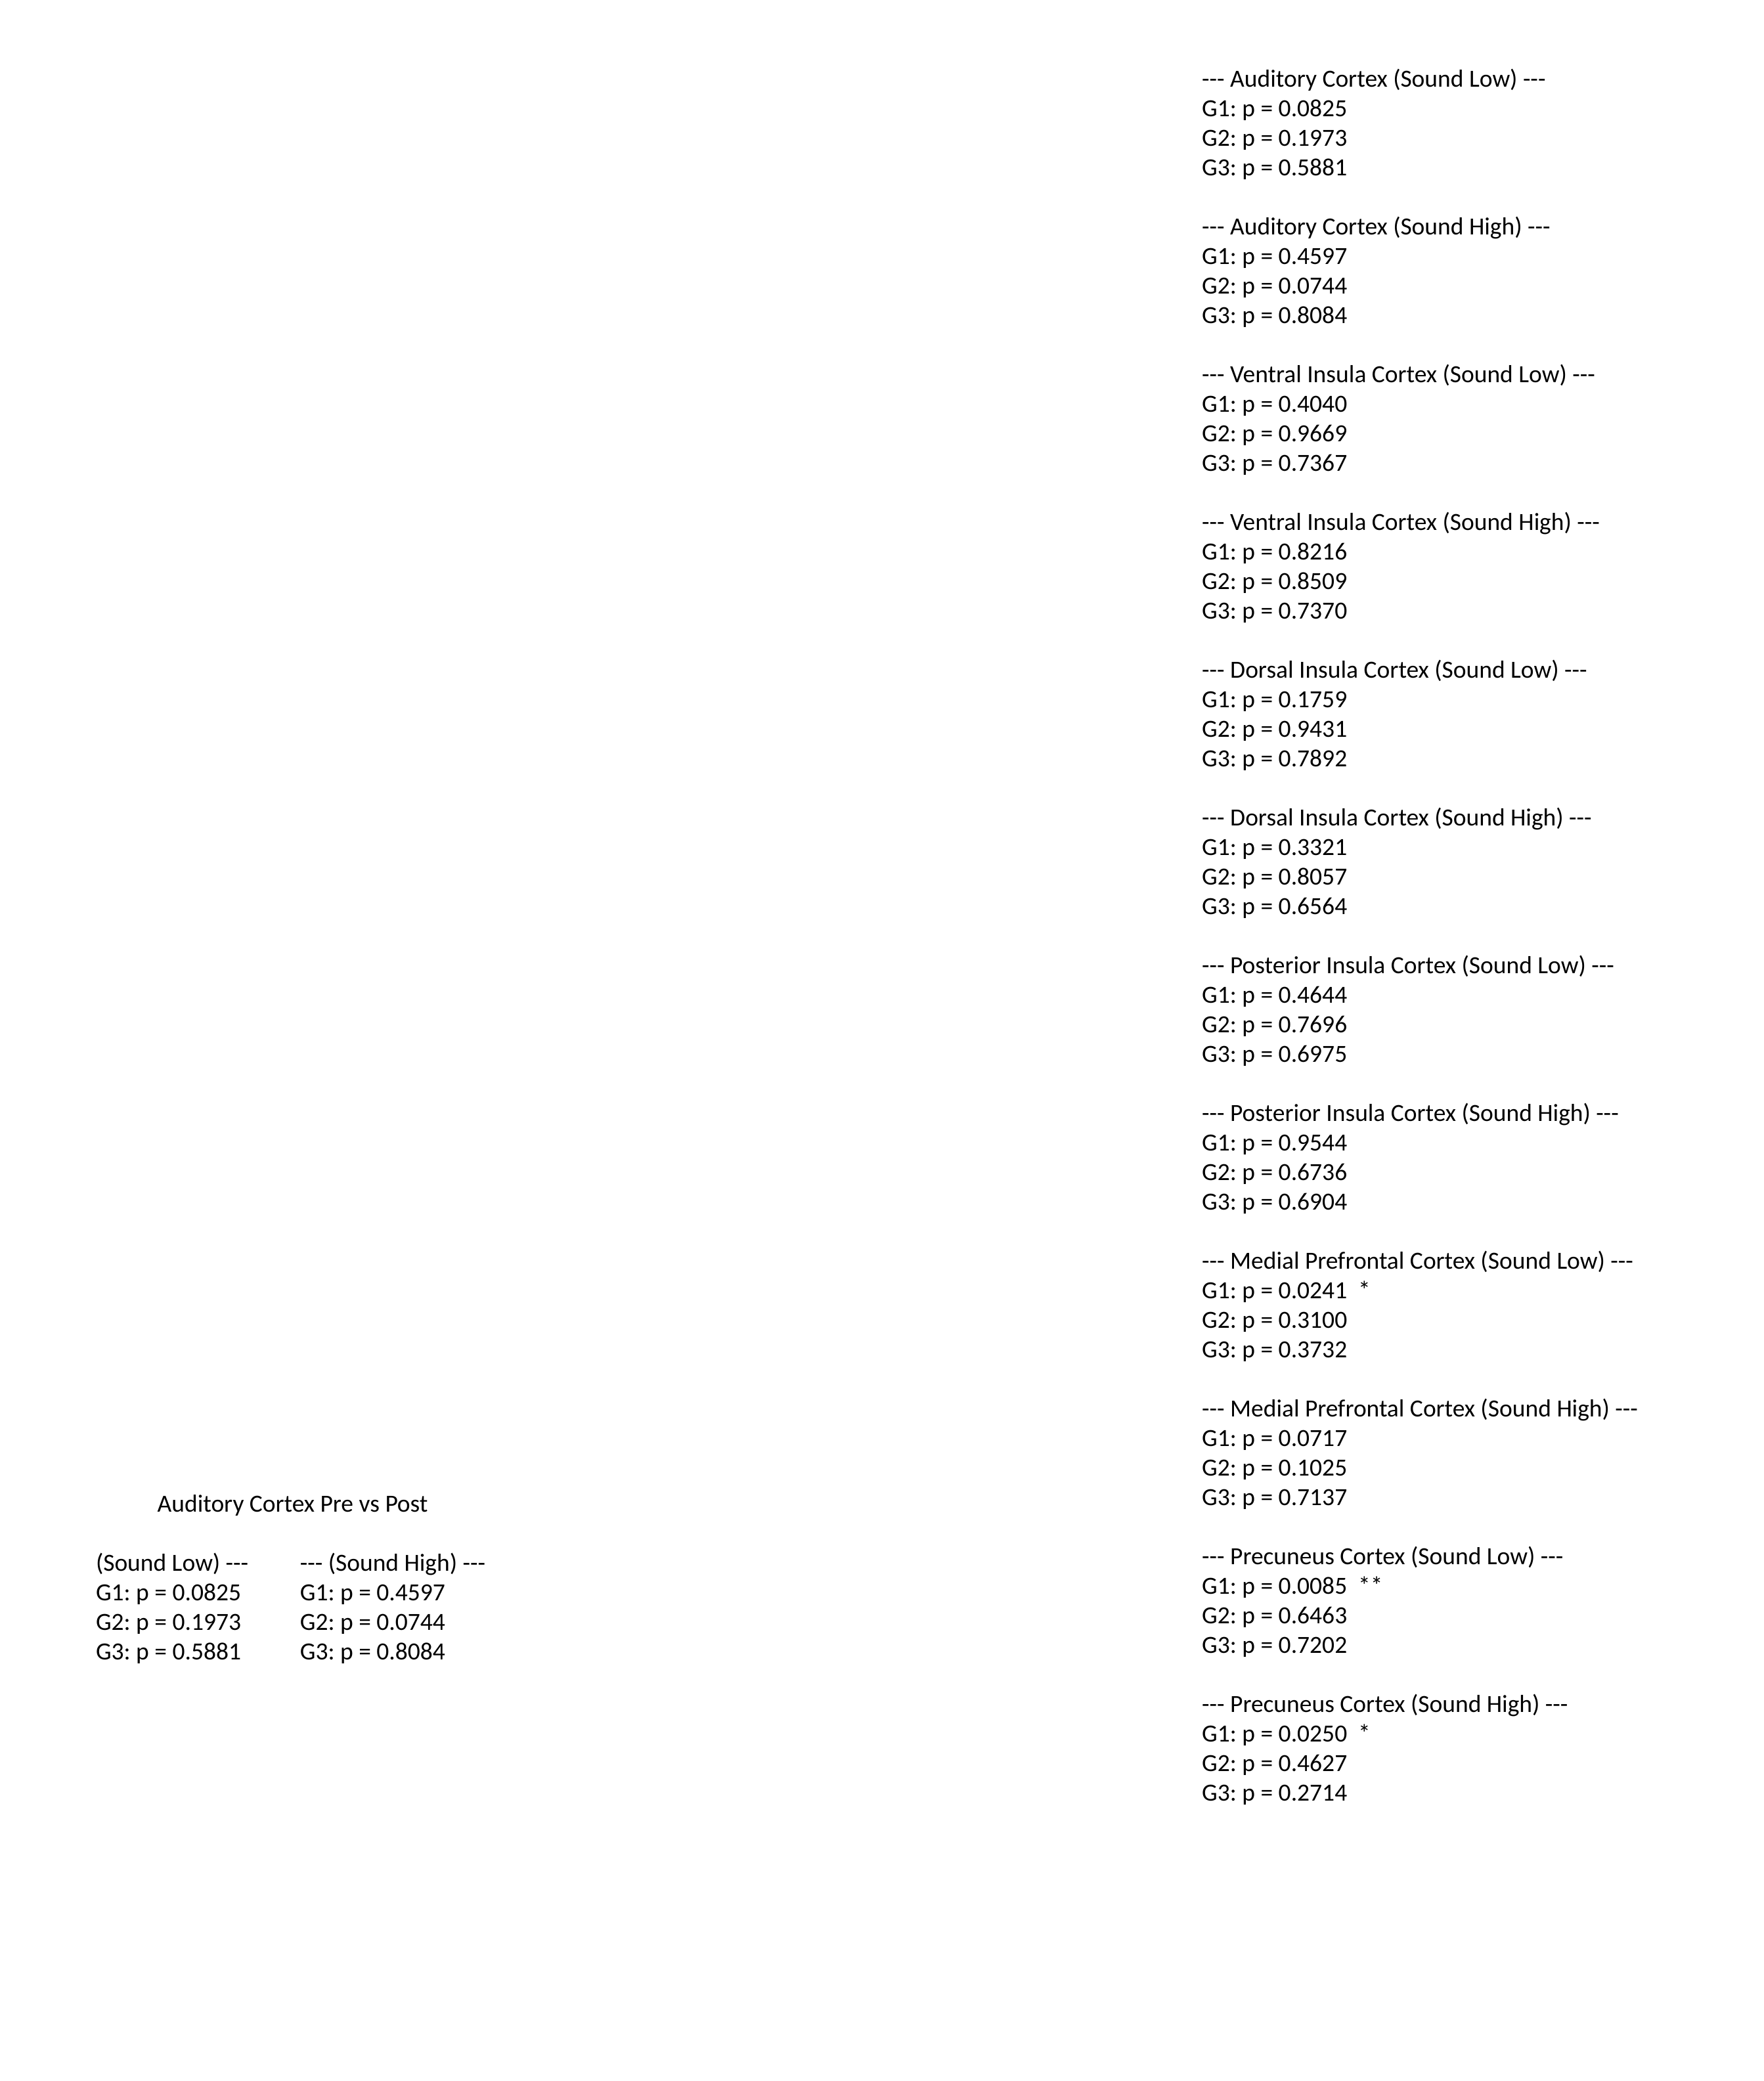

--- Auditory Cortex (Sound Low) ---
G1: p = 0.0825
G2: p = 0.1973
G3: p = 0.5881

--- Auditory Cortex (Sound High) ---
G1: p = 0.4597
G2: p = 0.0744
G3: p = 0.8084

--- Ventral Insula Cortex (Sound Low) ---
G1: p = 0.4040
G2: p = 0.9669
G3: p = 0.7367

--- Ventral Insula Cortex (Sound High) ---
G1: p = 0.8216
G2: p = 0.8509
G3: p = 0.7370

--- Dorsal Insula Cortex (Sound Low) ---
G1: p = 0.1759
G2: p = 0.9431
G3: p = 0.7892

--- Dorsal Insula Cortex (Sound High) ---
G1: p = 0.3321
G2: p = 0.8057
G3: p = 0.6564

--- Posterior Insula Cortex (Sound Low) ---
G1: p = 0.4644
G2: p = 0.7696
G3: p = 0.6975

--- Posterior Insula Cortex (Sound High) ---
G1: p = 0.9544
G2: p = 0.6736
G3: p = 0.6904

--- Medial Prefrontal Cortex (Sound Low) ---
G1: p = 0.0241  *
G2: p = 0.3100
G3: p = 0.3732

--- Medial Prefrontal Cortex (Sound High) ---
G1: p = 0.0717
G2: p = 0.1025
G3: p = 0.7137

--- Precuneus Cortex (Sound Low) ---
G1: p = 0.0085  **
G2: p = 0.6463
G3: p = 0.7202

--- Precuneus Cortex (Sound High) ---
G1: p = 0.0250  *
G2: p = 0.4627
G3: p = 0.2714
           Auditory Cortex Pre vs Post

(Sound Low) ---
G1: p = 0.0825
G2: p = 0.1973
G3: p = 0.5881

--- (Sound High) ---
G1: p = 0.4597
G2: p = 0.0744
G3: p = 0.8084